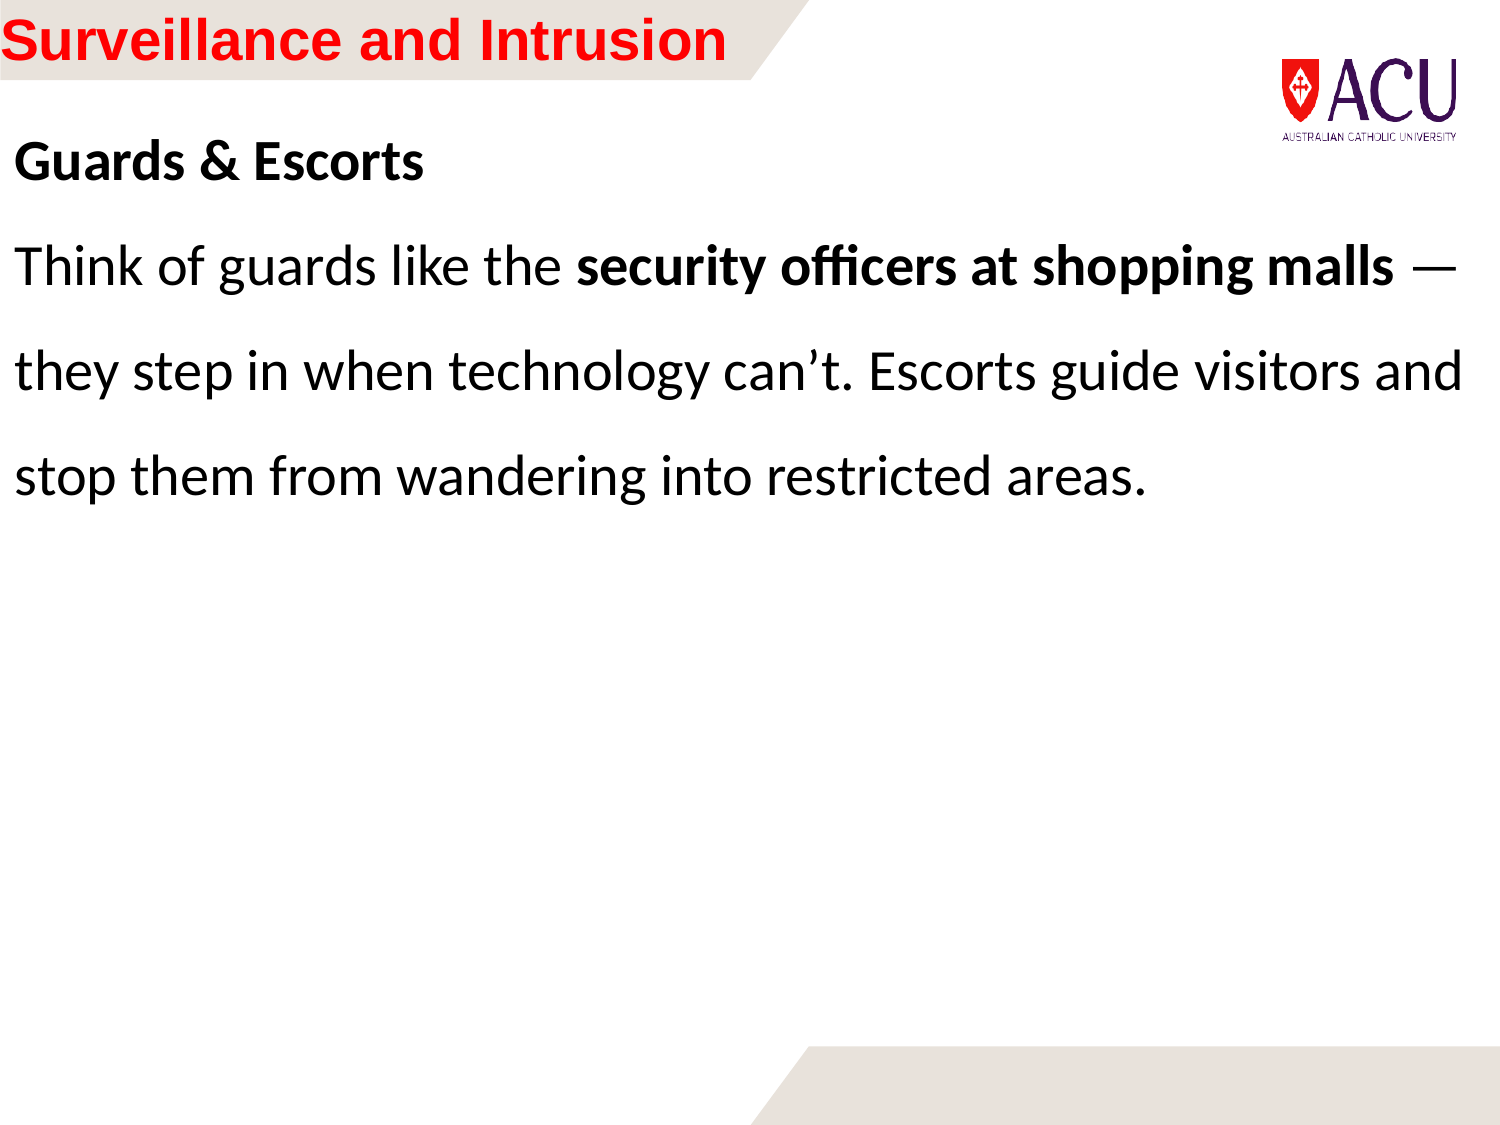

# Surveillance and Intrusion
Guards & Escorts
Think of guards like the security officers at shopping malls — they step in when technology can’t. Escorts guide visitors and stop them from wandering into restricted areas.